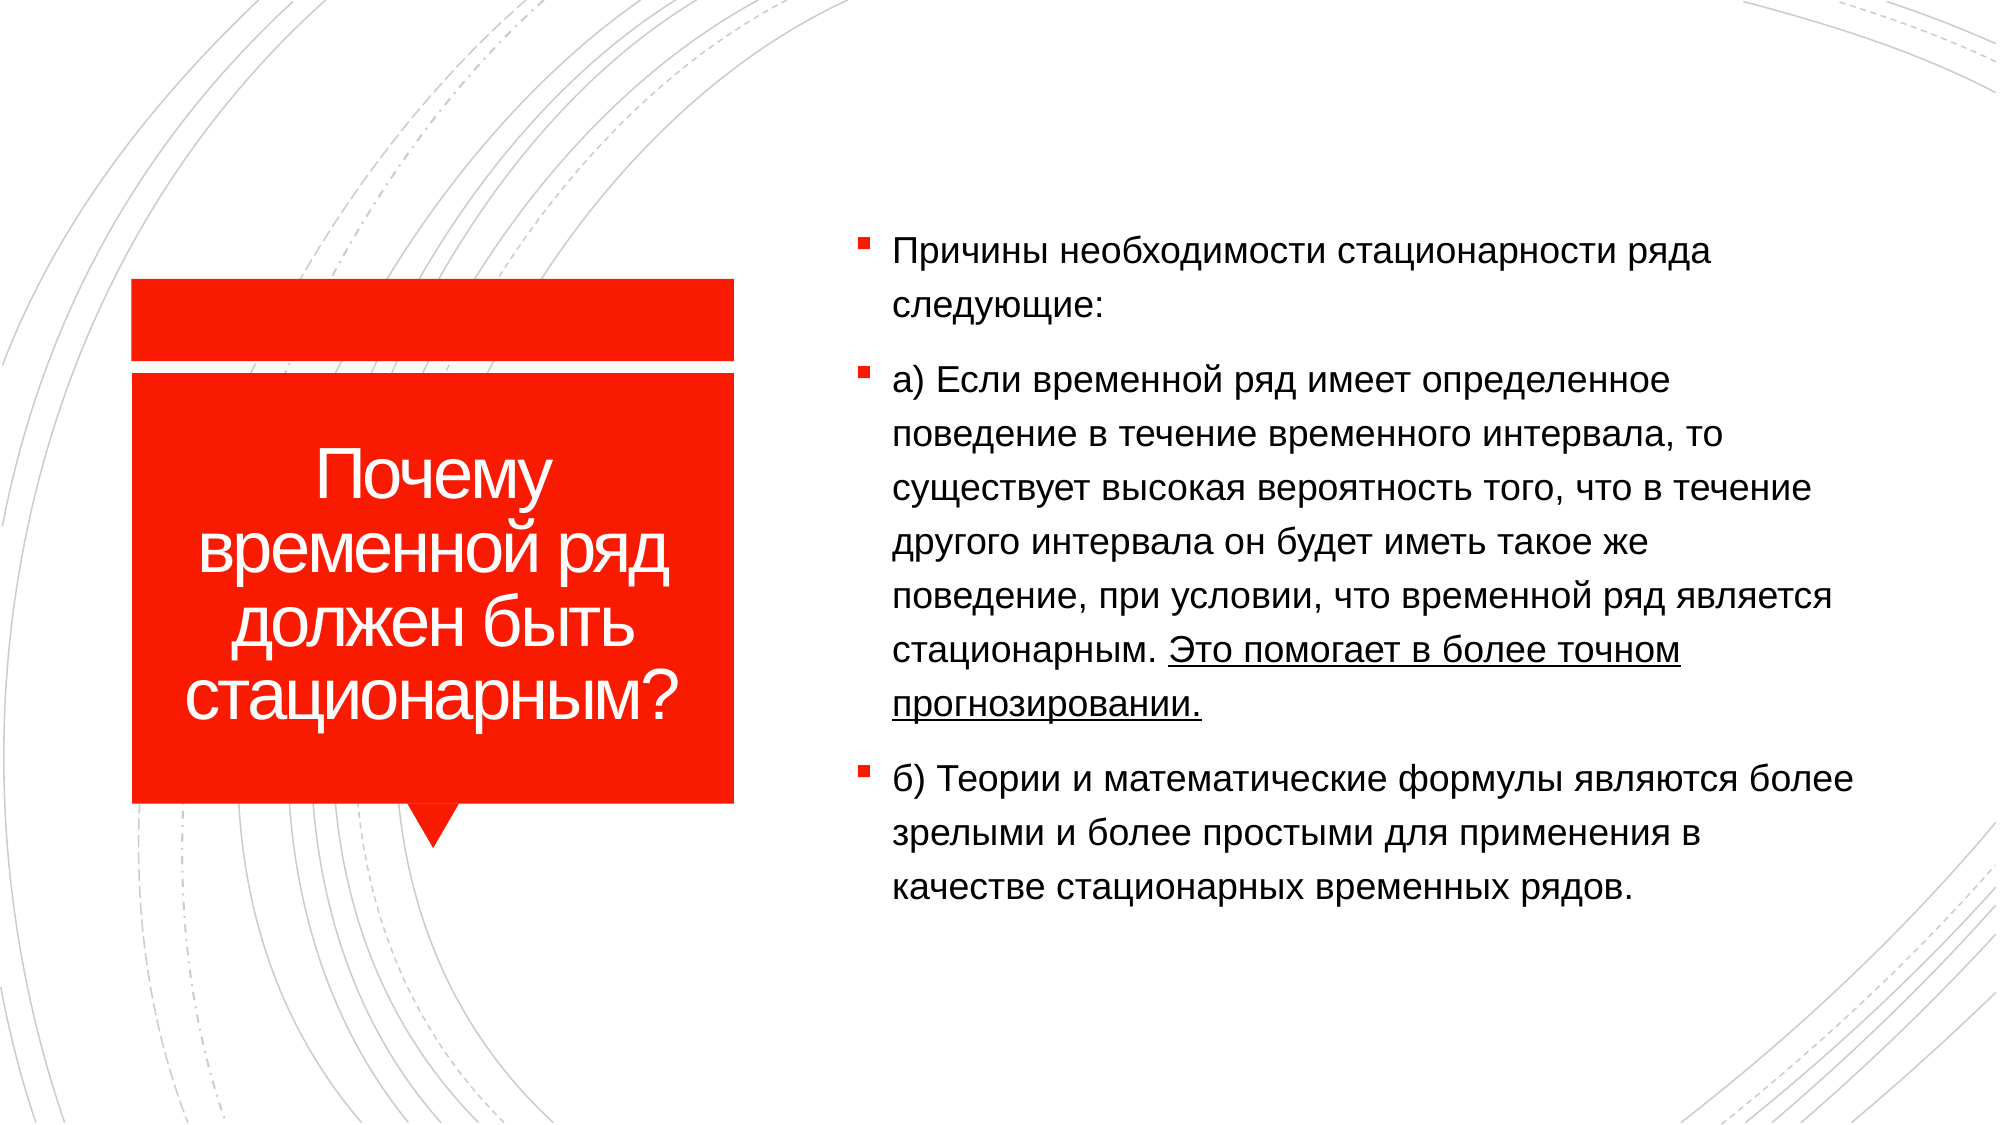

Причины необходимости стационарности ряда следующие:
a) Если временной ряд имеет определенное поведение в течение временного интервала, то существует высокая вероятность того, что в течение другого интервала он будет иметь такое же поведение, при условии, что временной ряд является стационарным. Это помогает в более точном прогнозировании.
б) Теории и математические формулы являются более зрелыми и более простыми для применения в качестве стационарных временных рядов.
# Почему временной ряд должен быть стационарным?